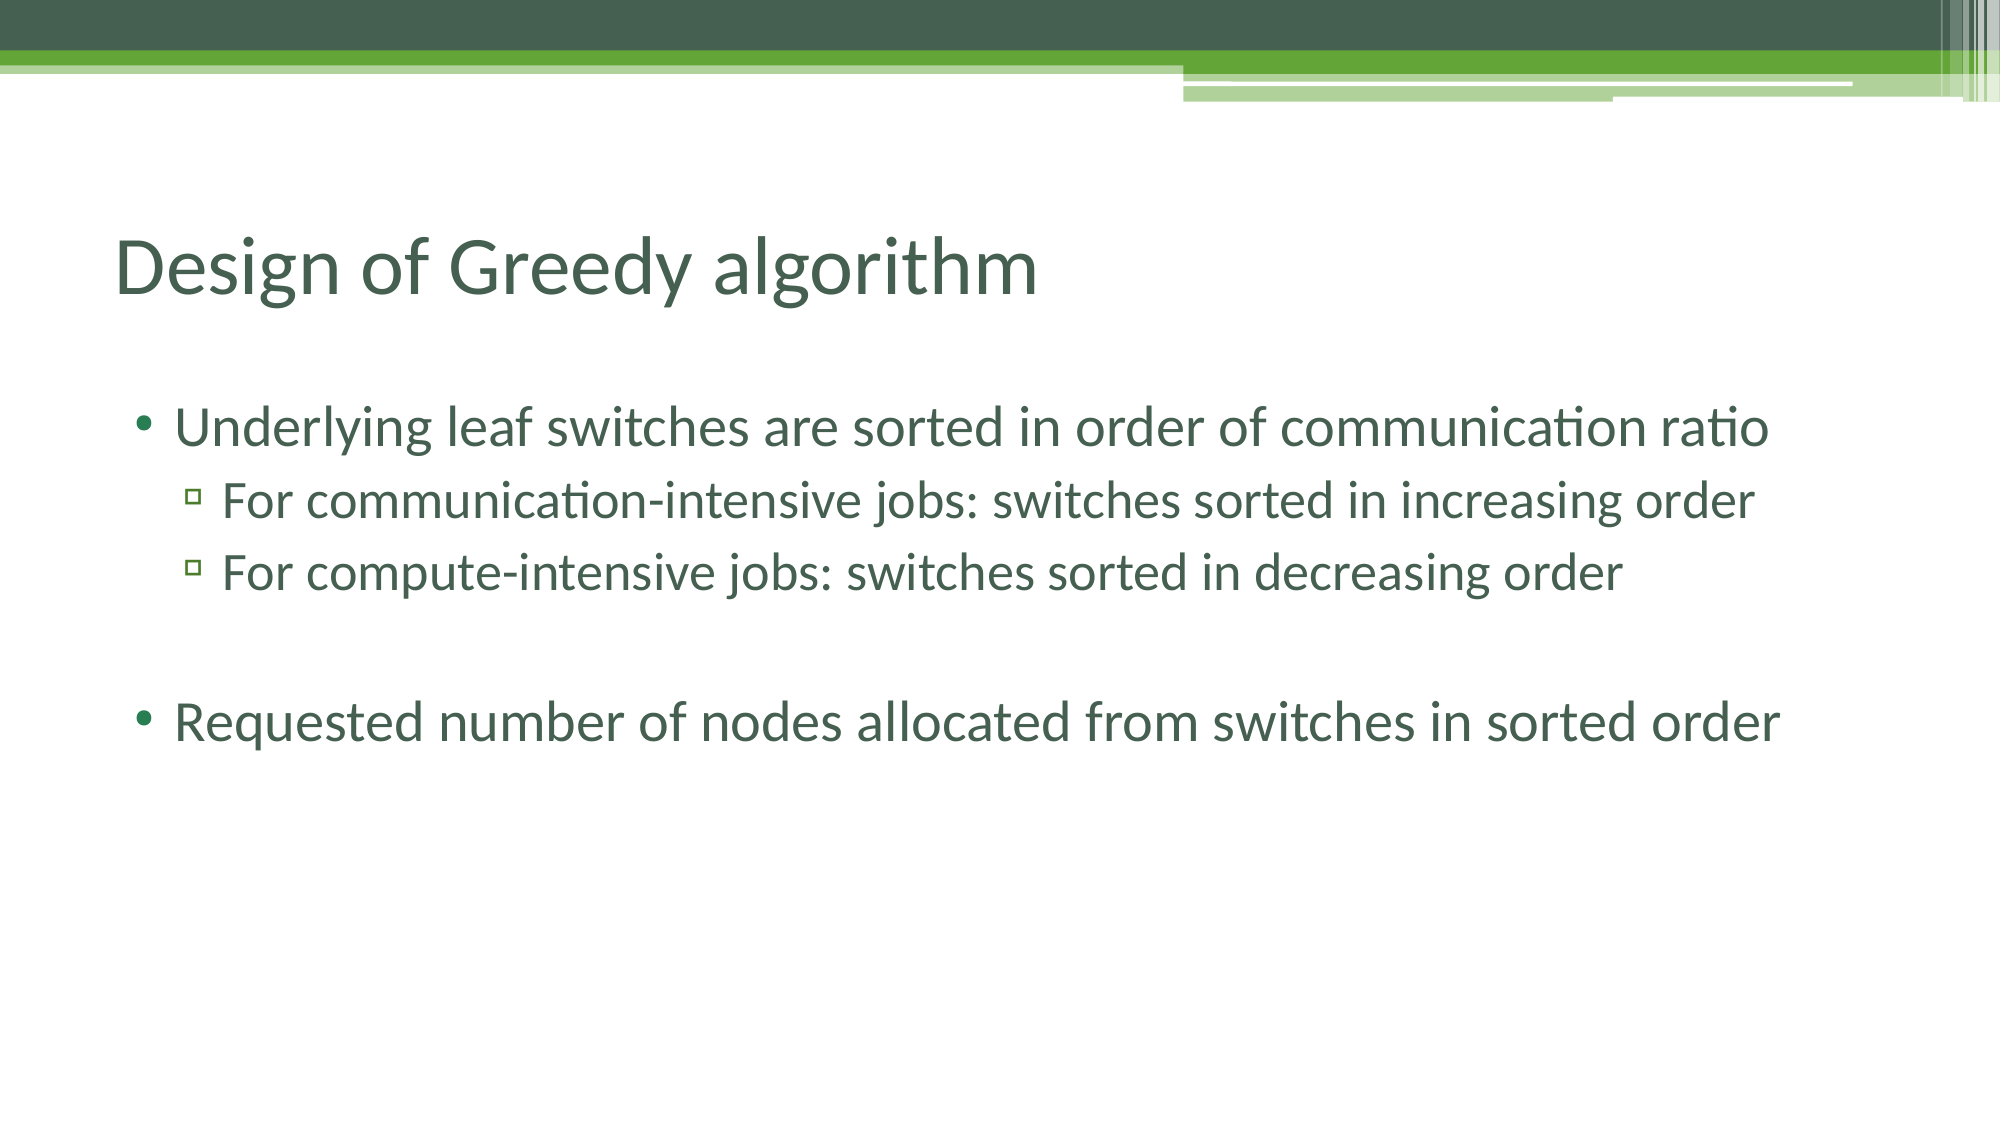

# Design of Greedy algorithm
Underlying leaf switches are sorted in order of communication ratio
For communication-intensive jobs: switches sorted in increasing order
For compute-intensive jobs: switches sorted in decreasing order

Requested number of nodes allocated from switches in sorted order